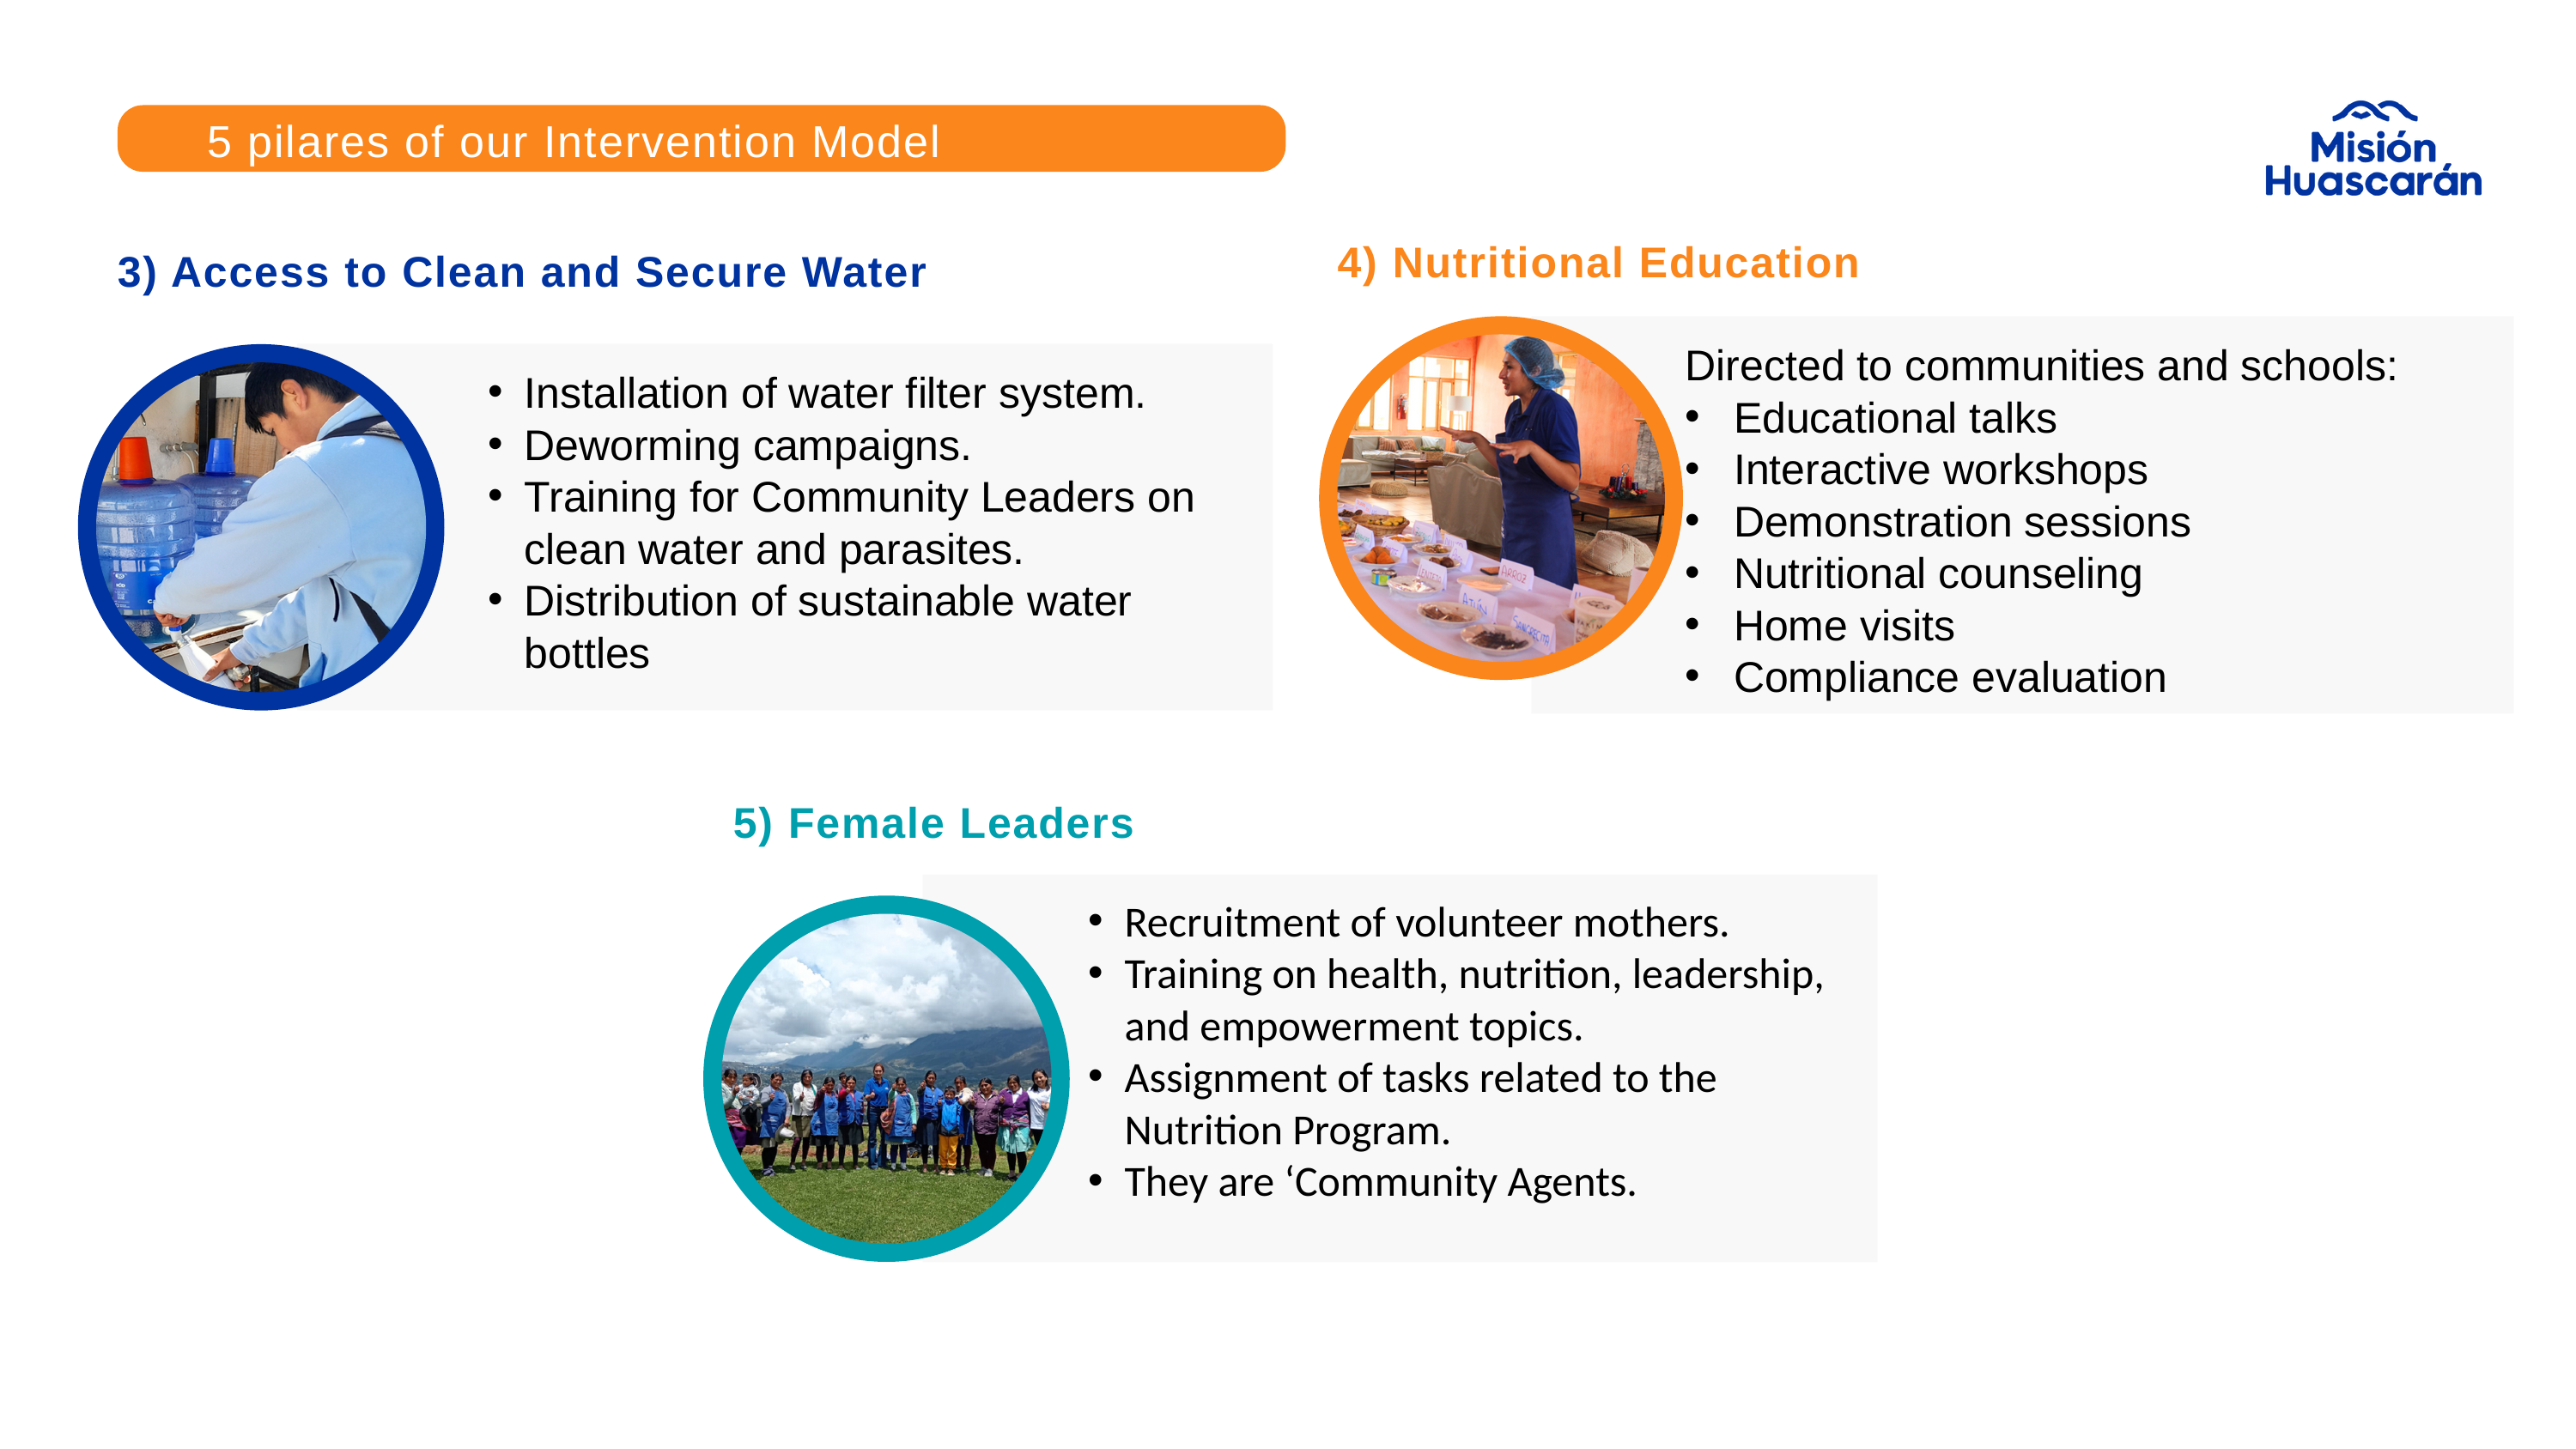

5 pilares of our Intervention Model

4) Nutritional Education
3) Access to Clean and Secure Water

Directed to communities and schools:
Educational talks
Interactive workshops
Demonstration sessions
Nutritional counseling
Home visits
Compliance evaluation

Installation of water filter system.
Deworming campaigns.
Training for Community Leaders on clean water and parasites.
Distribution of sustainable water bottles
5) Female Leaders

Recruitment of volunteer mothers.
Training on health, nutrition, leadership, and empowerment topics.
Assignment of tasks related to the Nutrition Program.
They are ‘Community Agents.